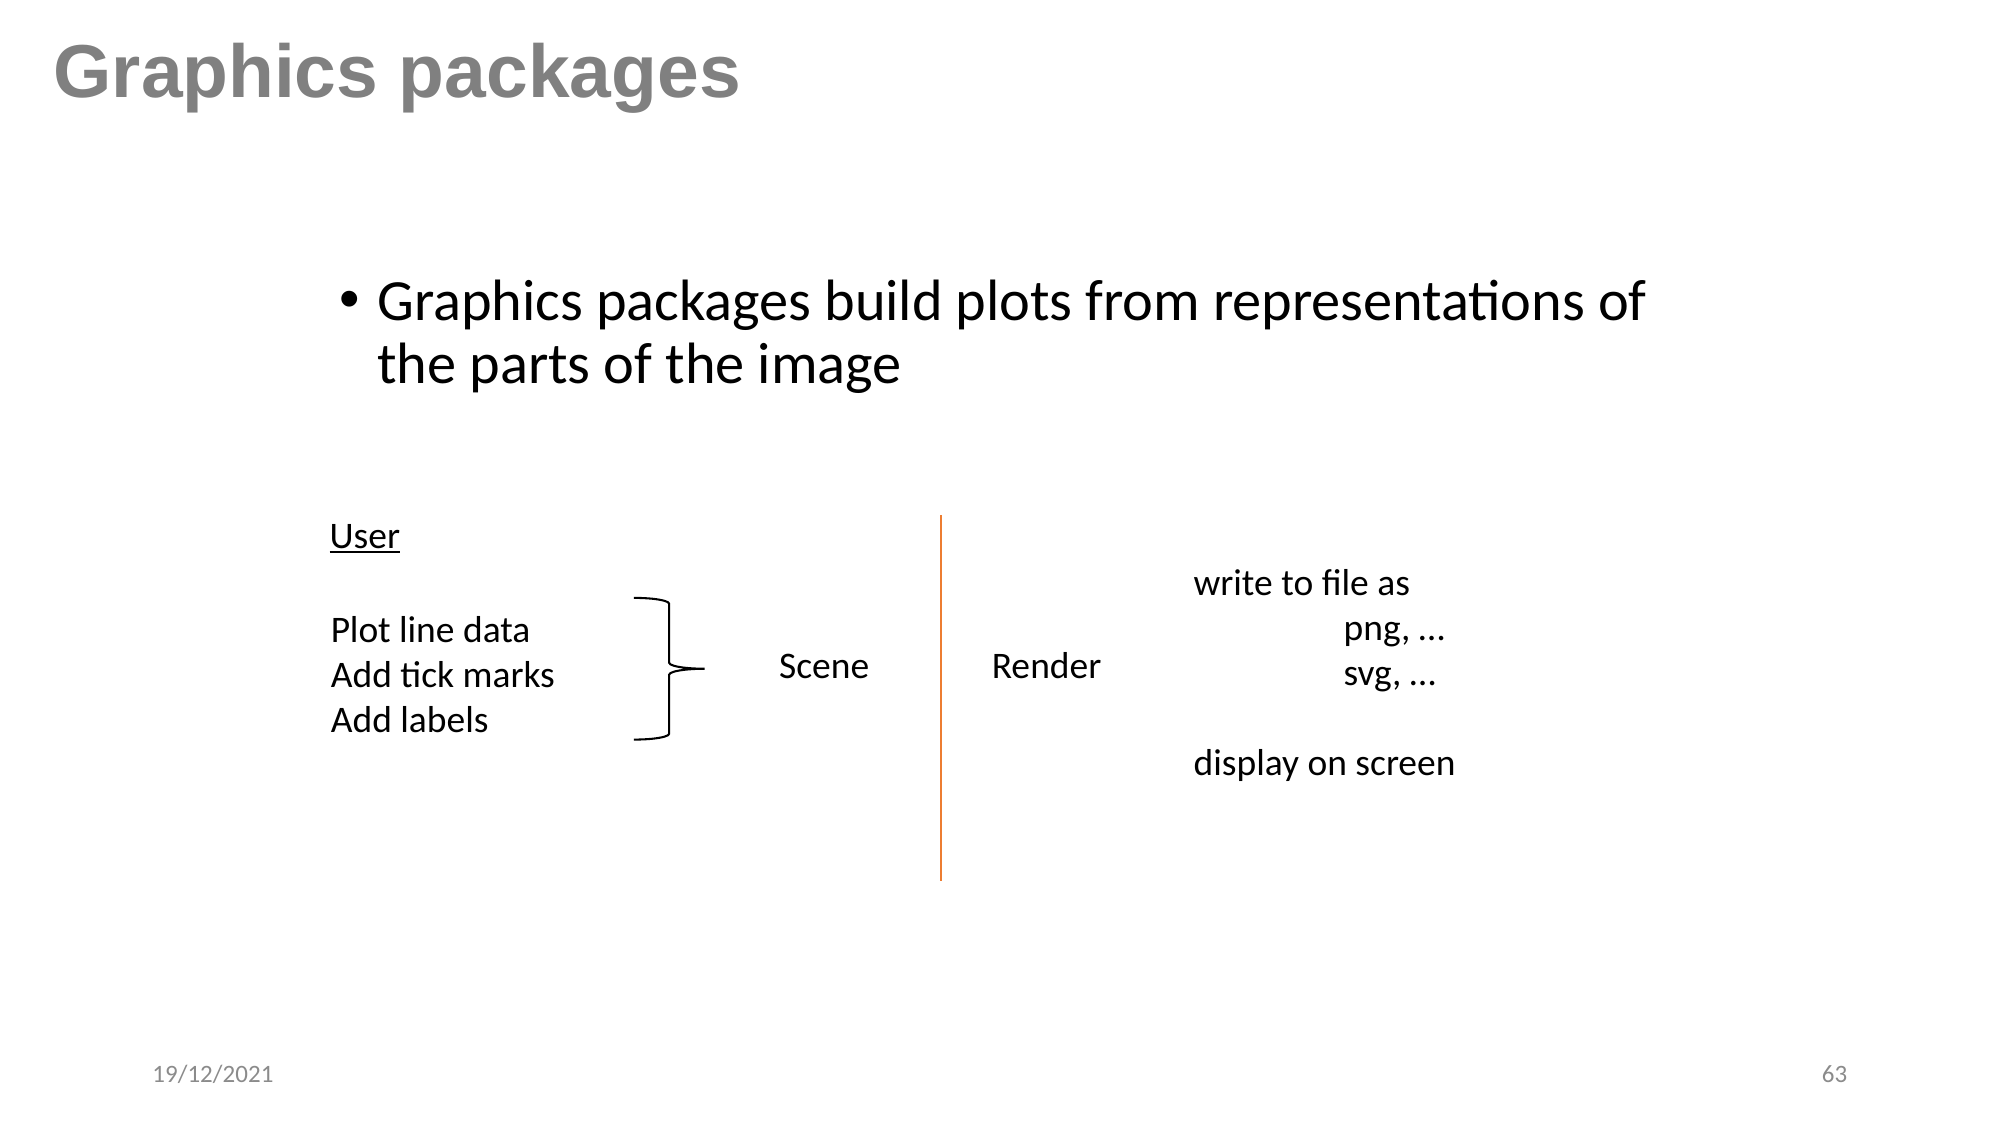

Graphics packages
Graphics packages build plots from representations of the parts of the image
User
write to file as
	png, …
	svg, …

display on screen
Plot line data
Add tick marks
Add labels

Scene
Render
19/12/2021
63